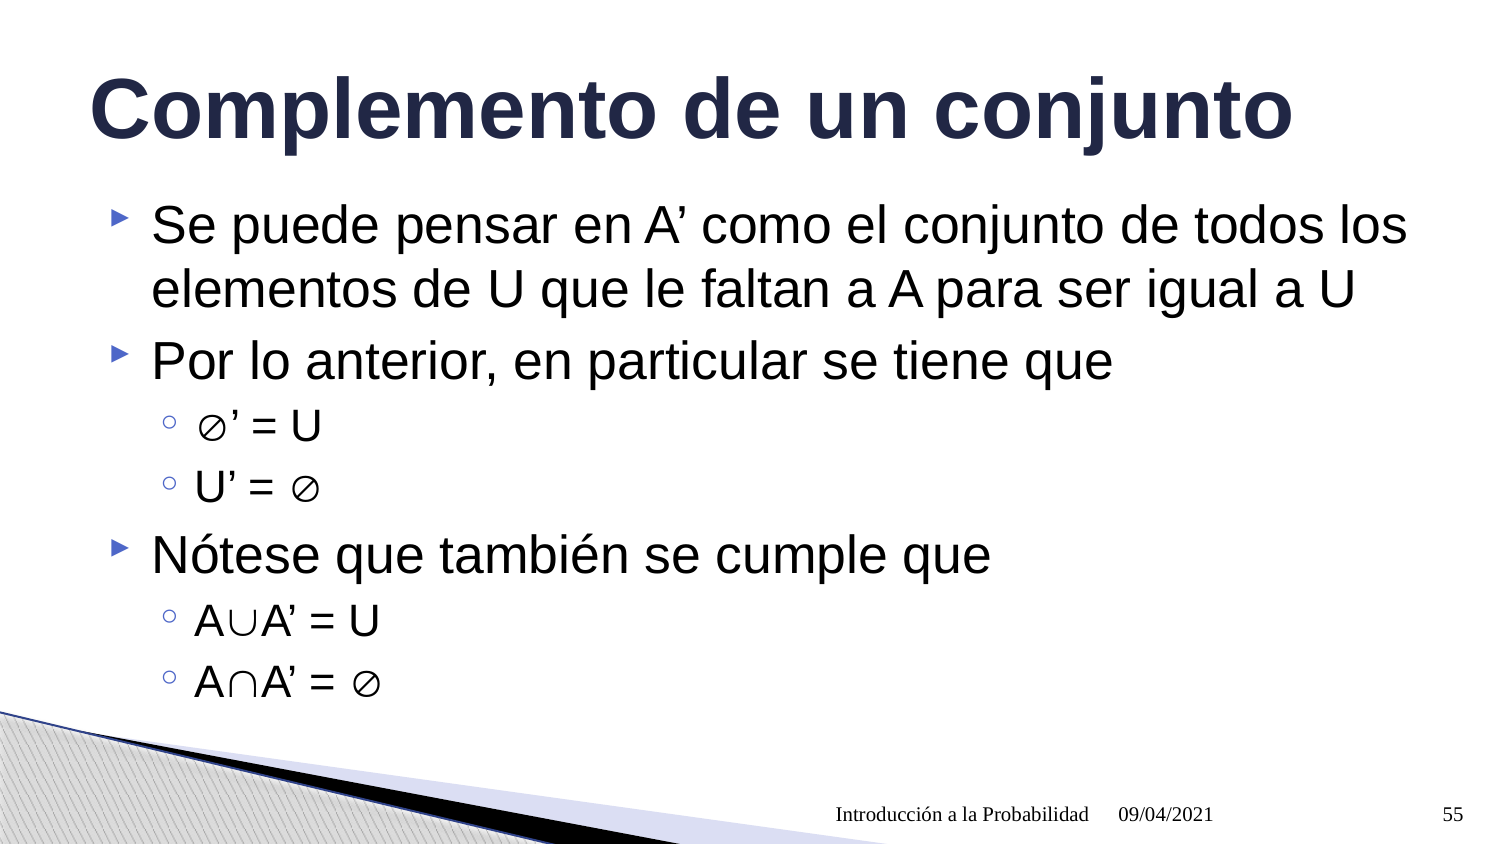

# Complemento de un conjunto
Se puede pensar en A’ como el conjunto de todos los elementos de U que le faltan a A para ser igual a U
Por lo anterior, en particular se tiene que
∅’ = U
U’ = ∅
Nótese que también se cumple que
A∪A’ = U
A∩A’ = ∅
Introducción a la Probabilidad
09/04/2021
55